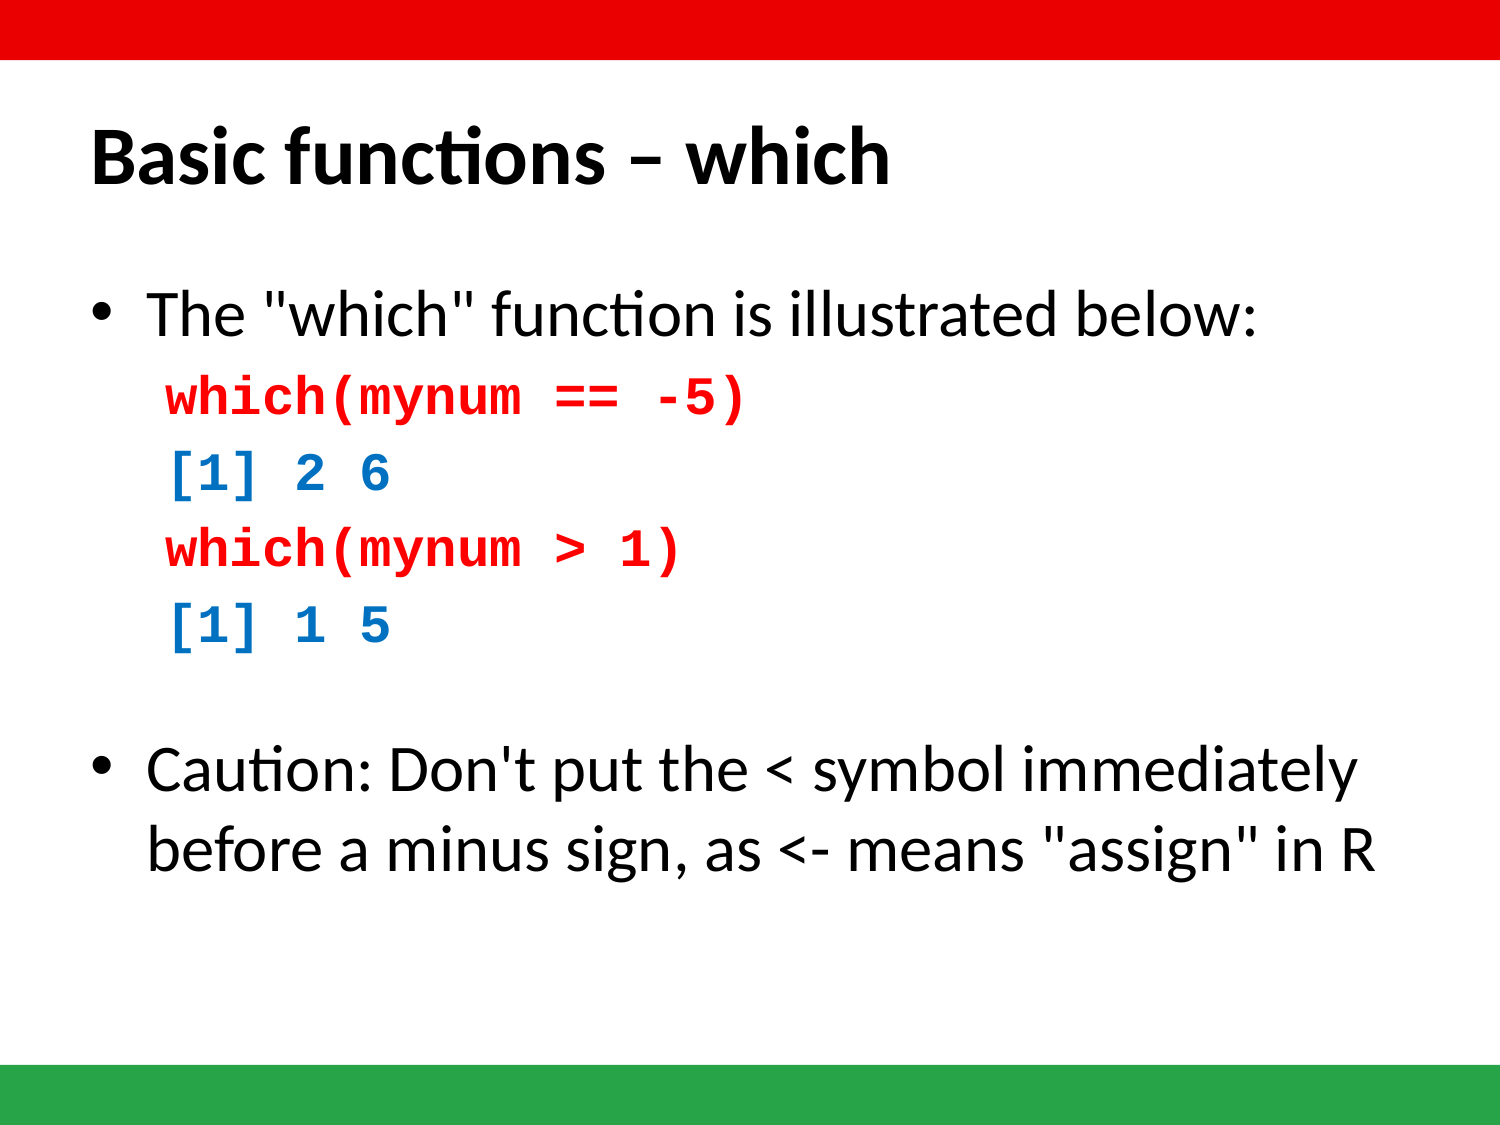

# Basic functions – which
The "which" function is illustrated below:
which(mynum == -5)
[1] 2 6
which(mynum > 1)
[1] 1 5

Caution: Don't put the < symbol immediately before a minus sign, as <- means "assign" in R